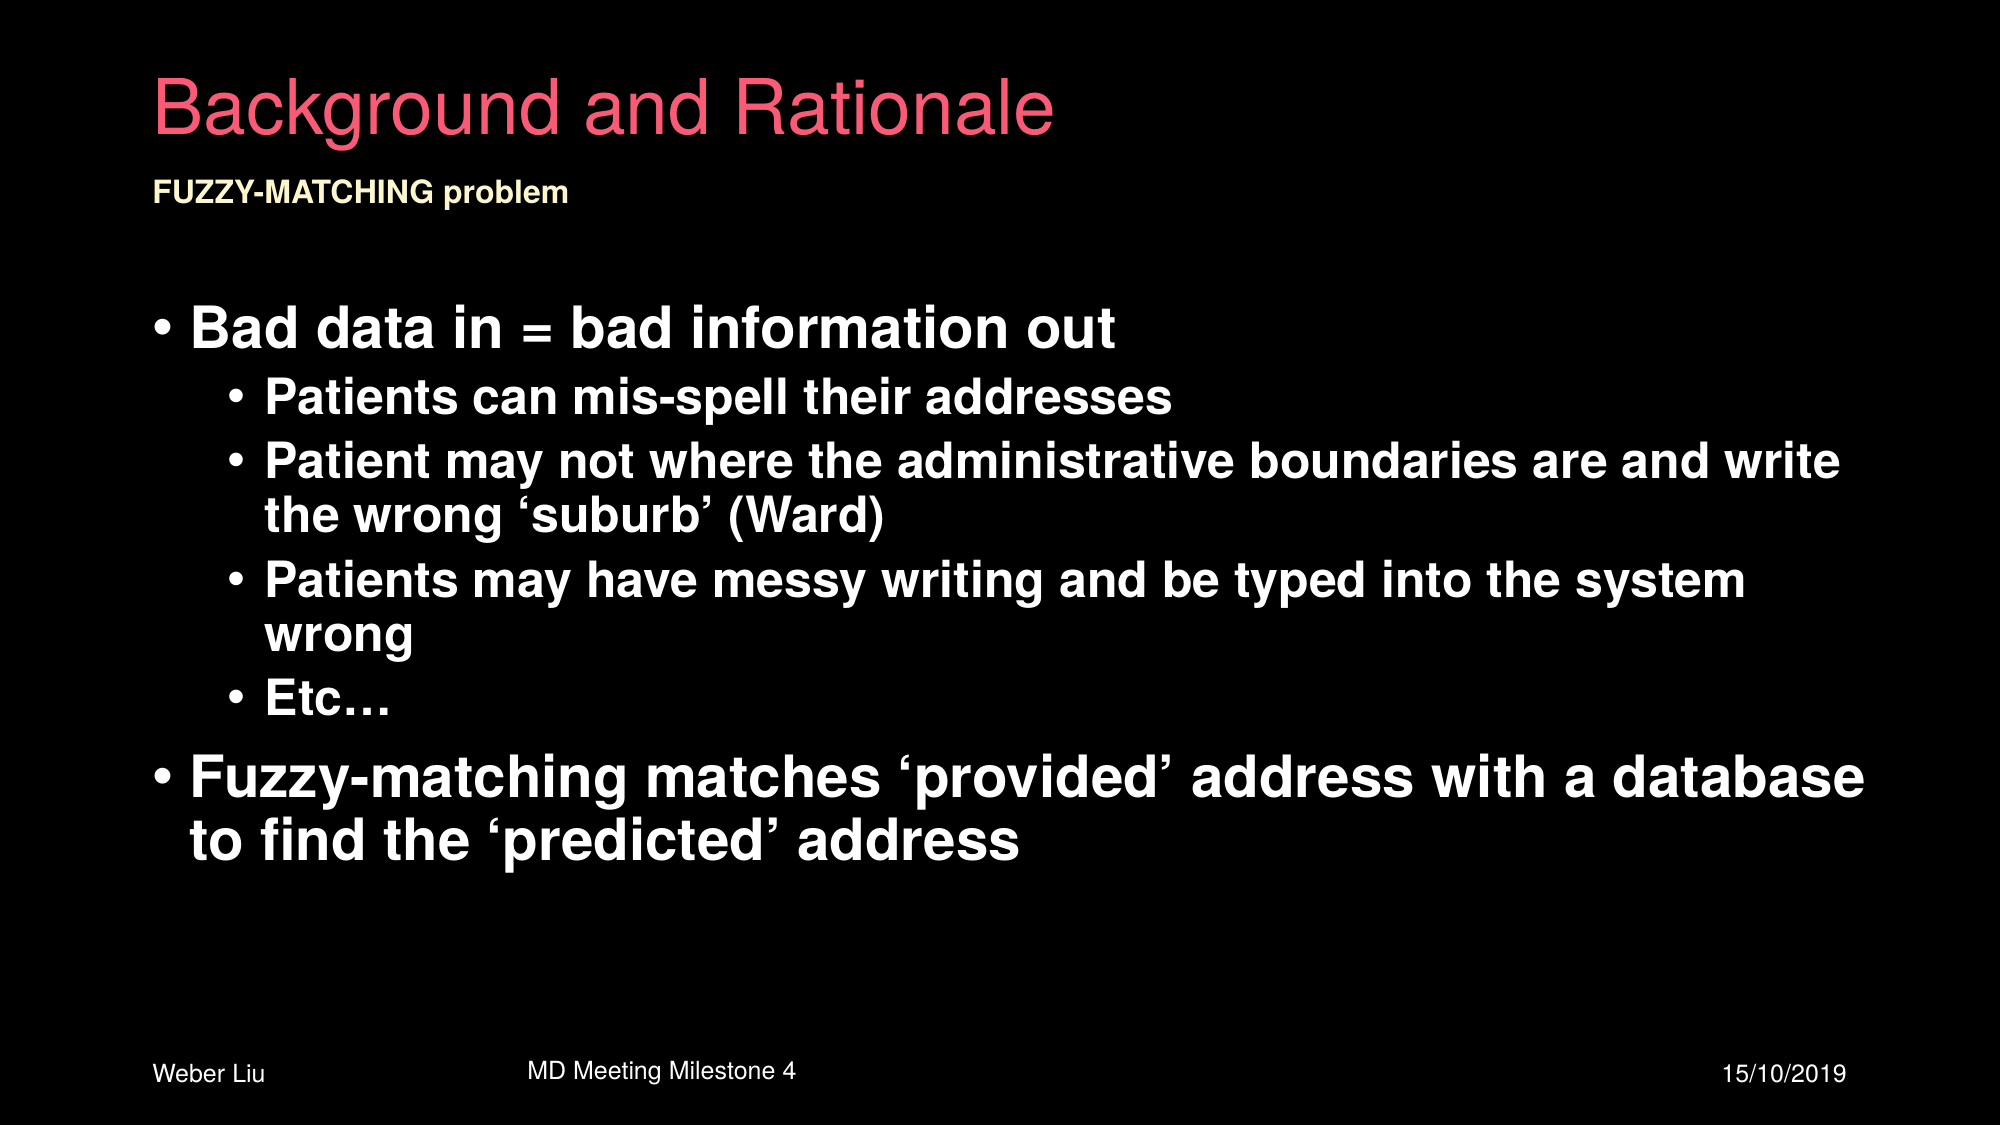

[1, 2]
[1, 2]
[1, 2]
# Background and Rationale
FUZZY-MATCHING problem
Bad data in = bad information out
Patients can mis-spell their addresses
Patient may not where the administrative boundaries are and write the wrong ‘suburb’ (Ward)
Patients may have messy writing and be typed into the system wrong
Etc…
Fuzzy-matching matches ‘provided’ address with a database to find the ‘predicted’ address
MD Meeting Milestone 4
Weber Liu
15/10/2019